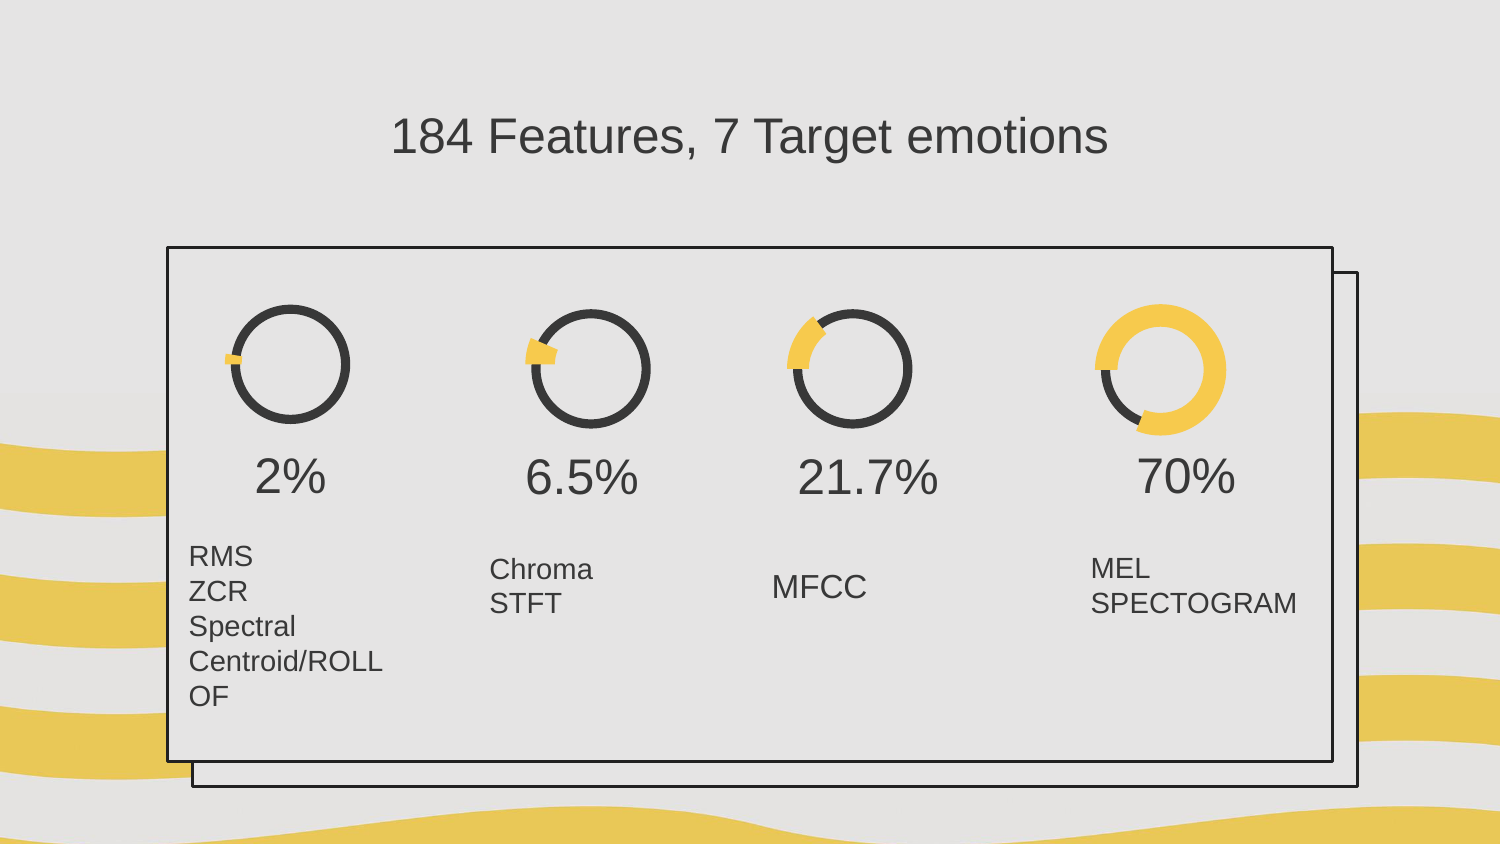

# 184 Features, 7 Target emotions

2%
70%
6.5%
21.7%
MEL SPECTOGRAM
RMS
ZCR
Spectral Centroid/ROLLOF
Chroma STFT
MFCC